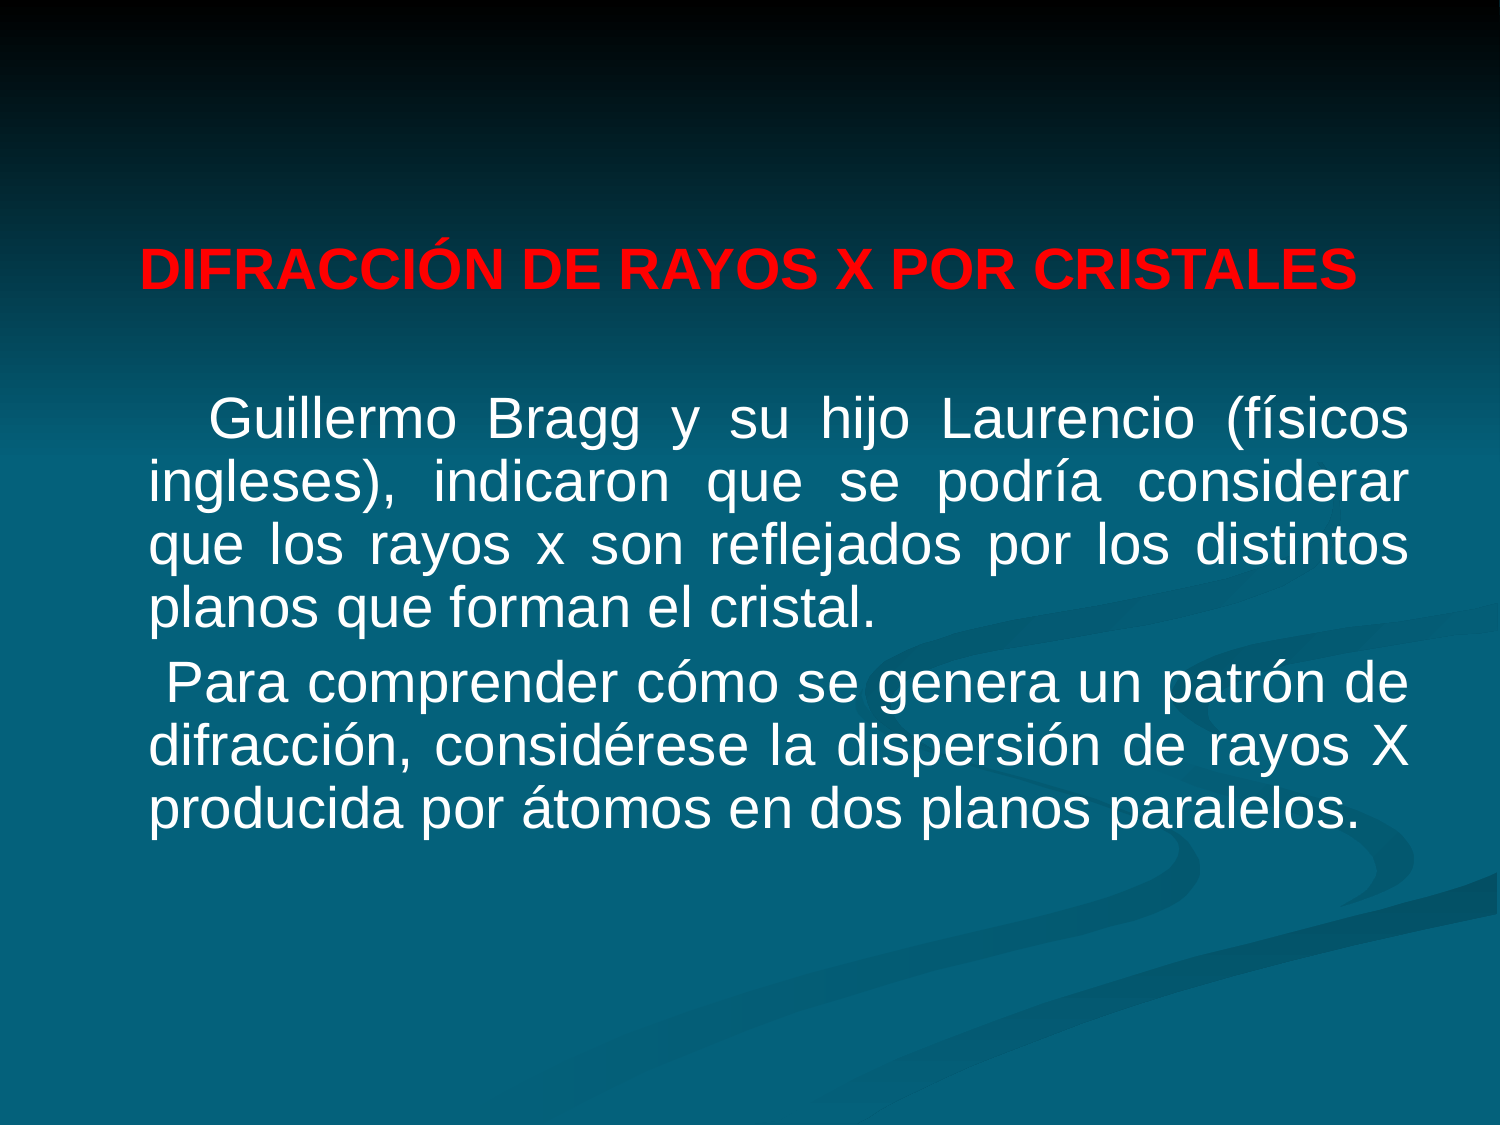

DIFRACCIÓN DE RAYOS X POR CRISTALES

    Guillermo Bragg y su hijo Laurencio (físicos ingleses), indicaron que se podría considerar que los rayos x son reflejados por los distintos planos que forman el cristal.
    Para comprender cómo se genera un patrón de difracción, considérese la dispersión de rayos X producida por átomos en dos planos paralelos.